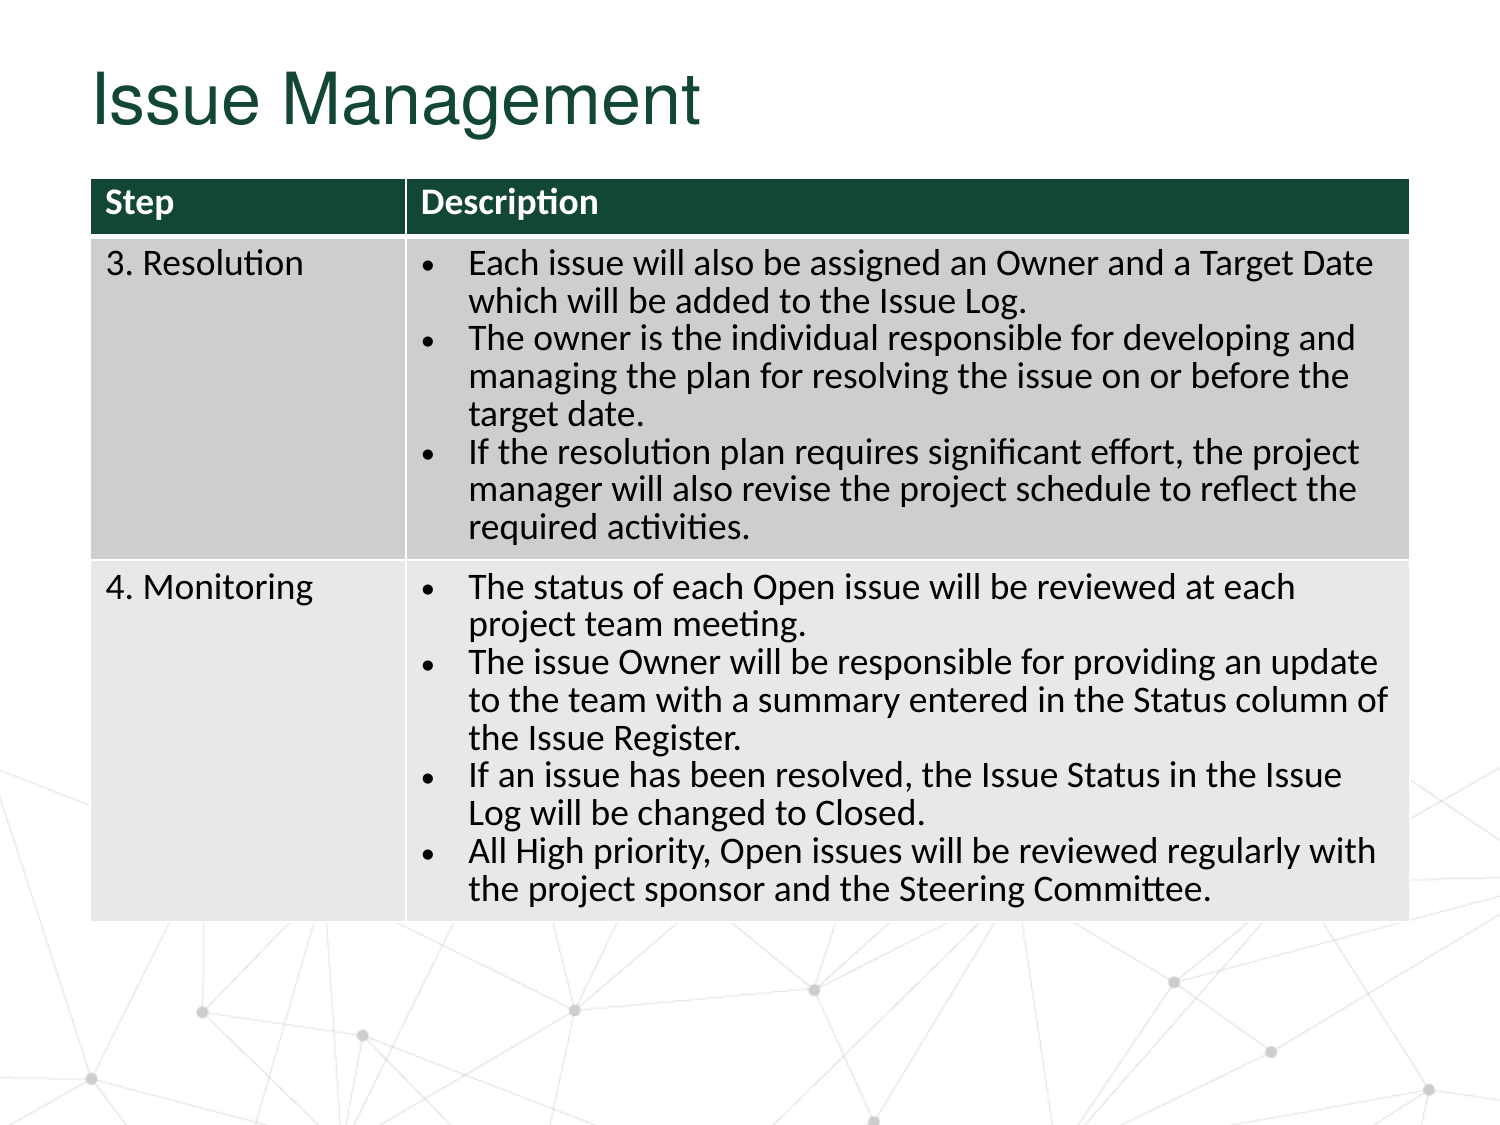

# Issue Management
| Step | Description |
| --- | --- |
| 3. Resolution | Each issue will also be assigned an Owner and a Target Date which will be added to the Issue Log. The owner is the individual responsible for developing and managing the plan for resolving the issue on or before the target date. If the resolution plan requires significant effort, the project manager will also revise the project schedule to reflect the required activities. |
| 4. Monitoring | The status of each Open issue will be reviewed at each project team meeting. The issue Owner will be responsible for providing an update to the team with a summary entered in the Status column of the Issue Register. If an issue has been resolved, the Issue Status in the Issue Log will be changed to Closed. All High priority, Open issues will be reviewed regularly with the project sponsor and the Steering Committee. |